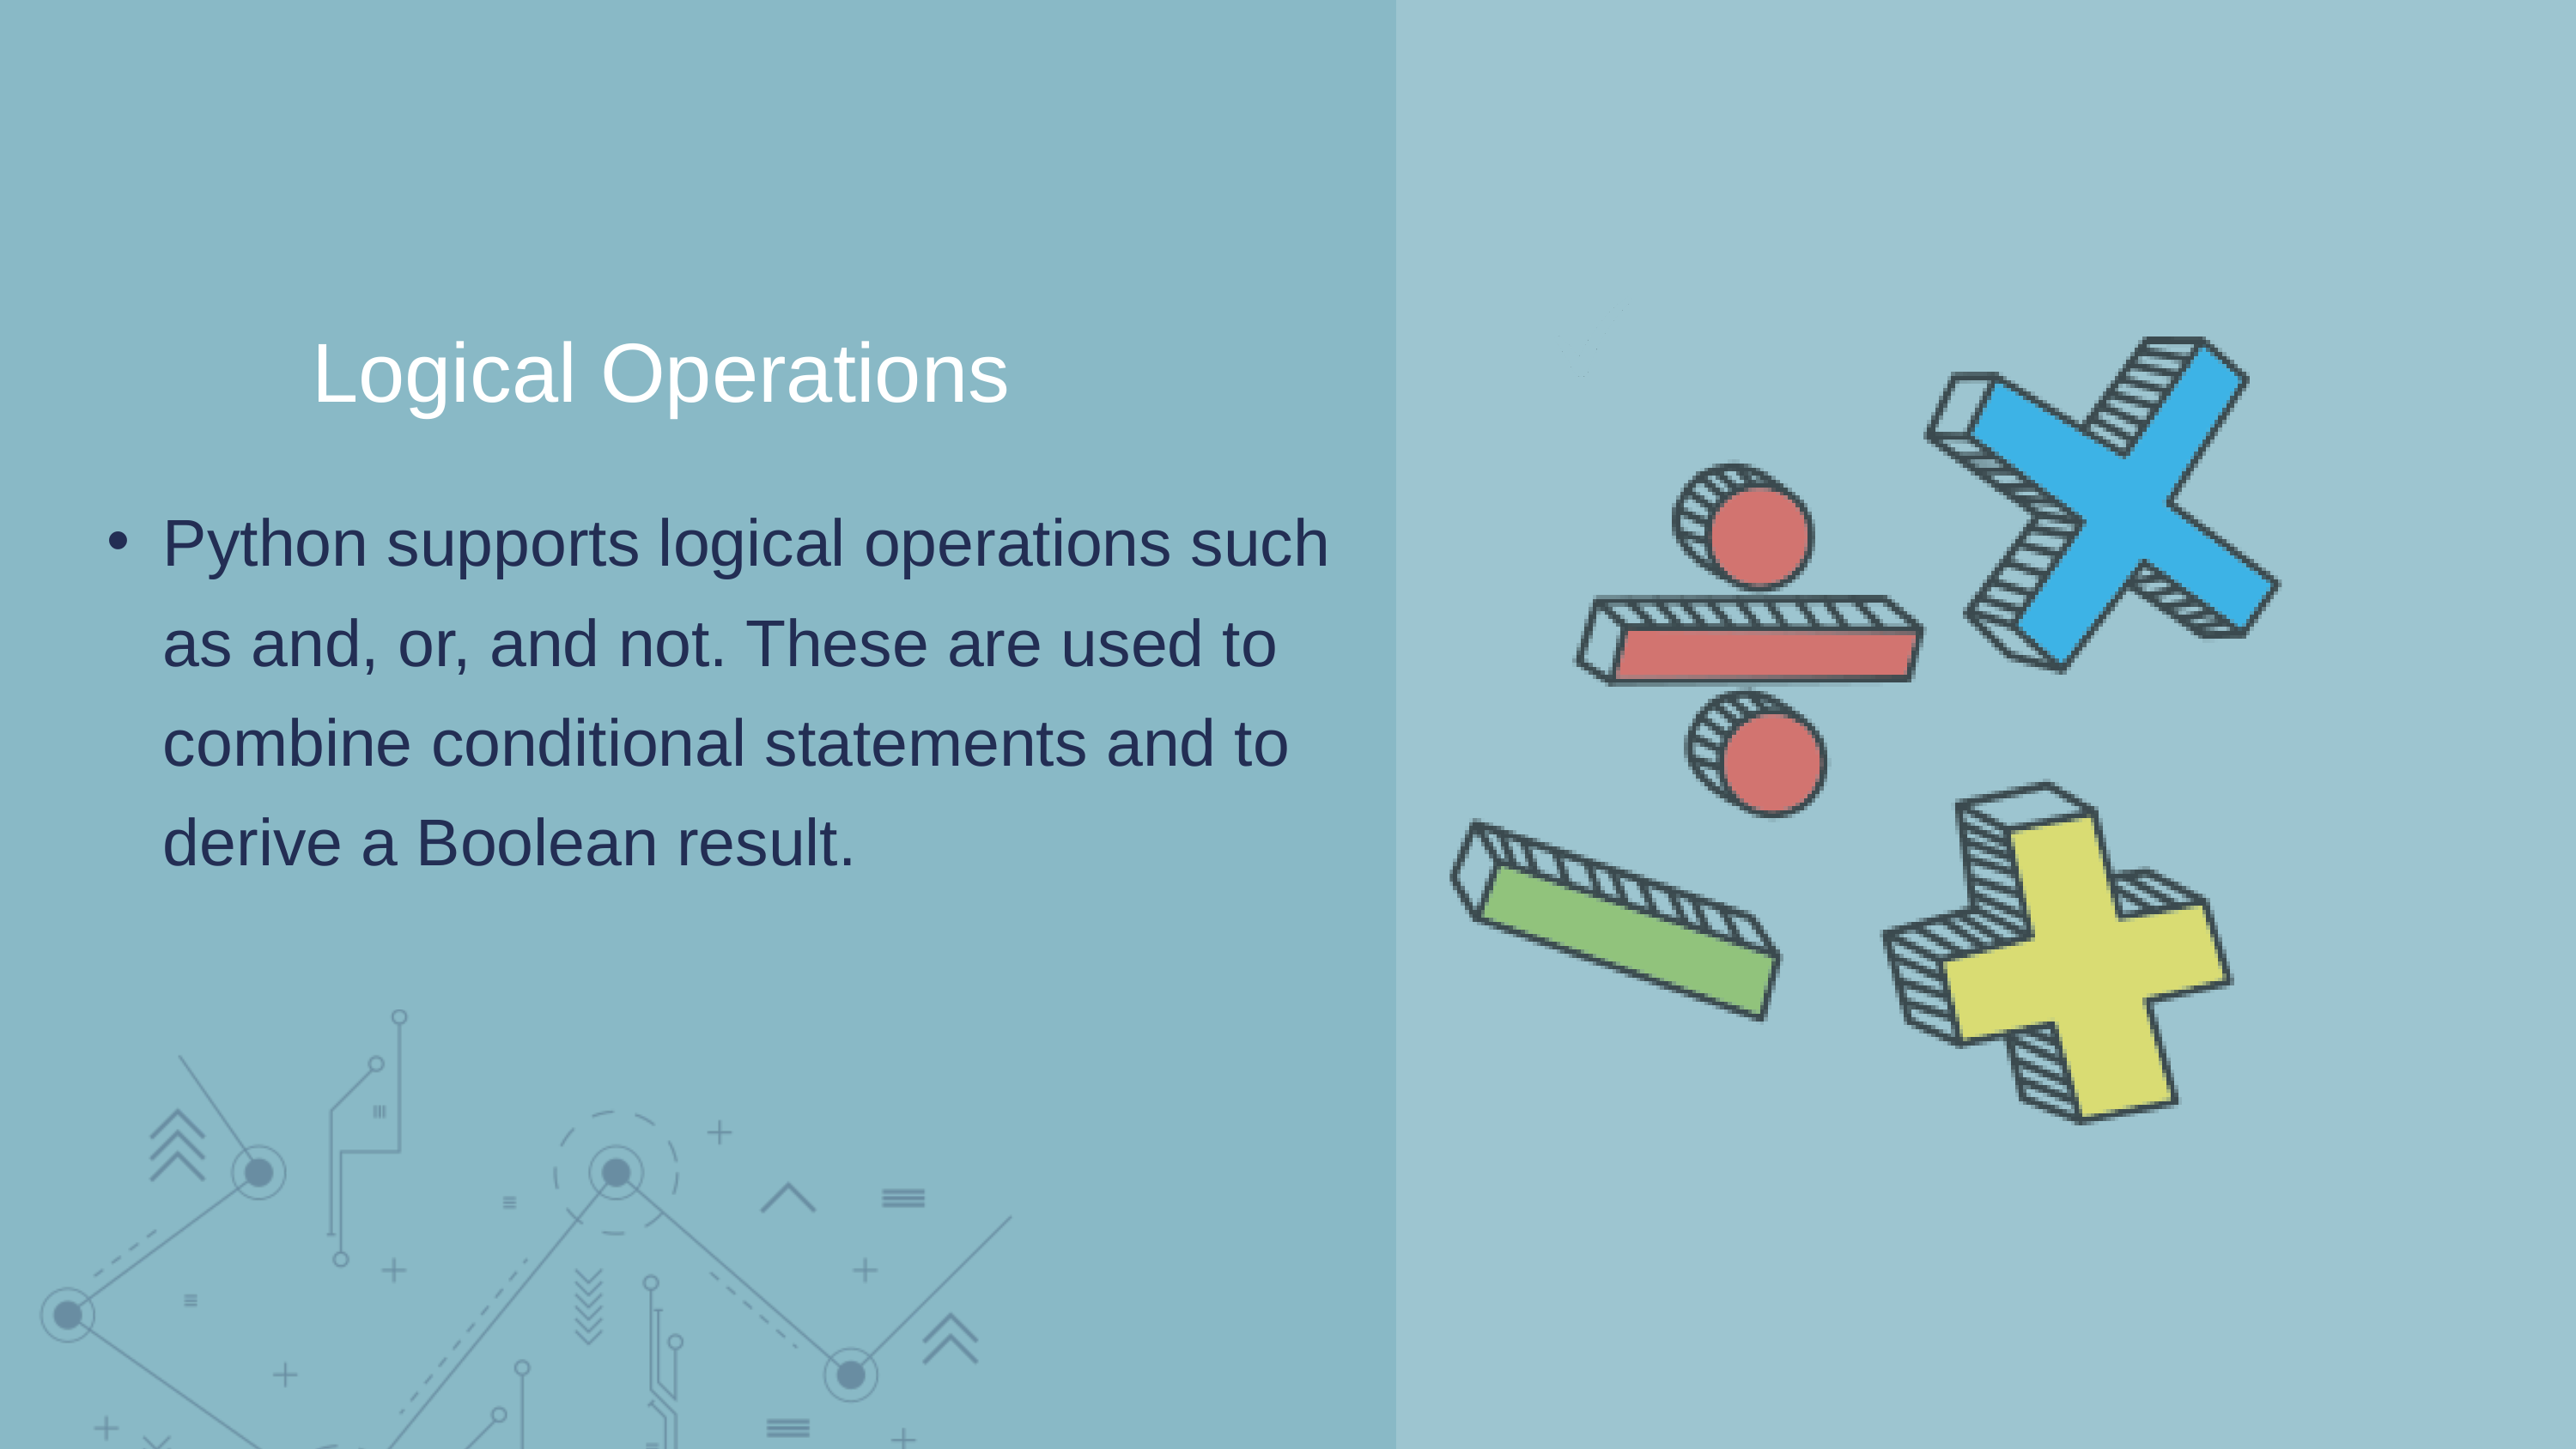

Logical Operations

Python supports logical operations such as and, or, and not. These are used to combine conditional statements and to derive a Boolean result.